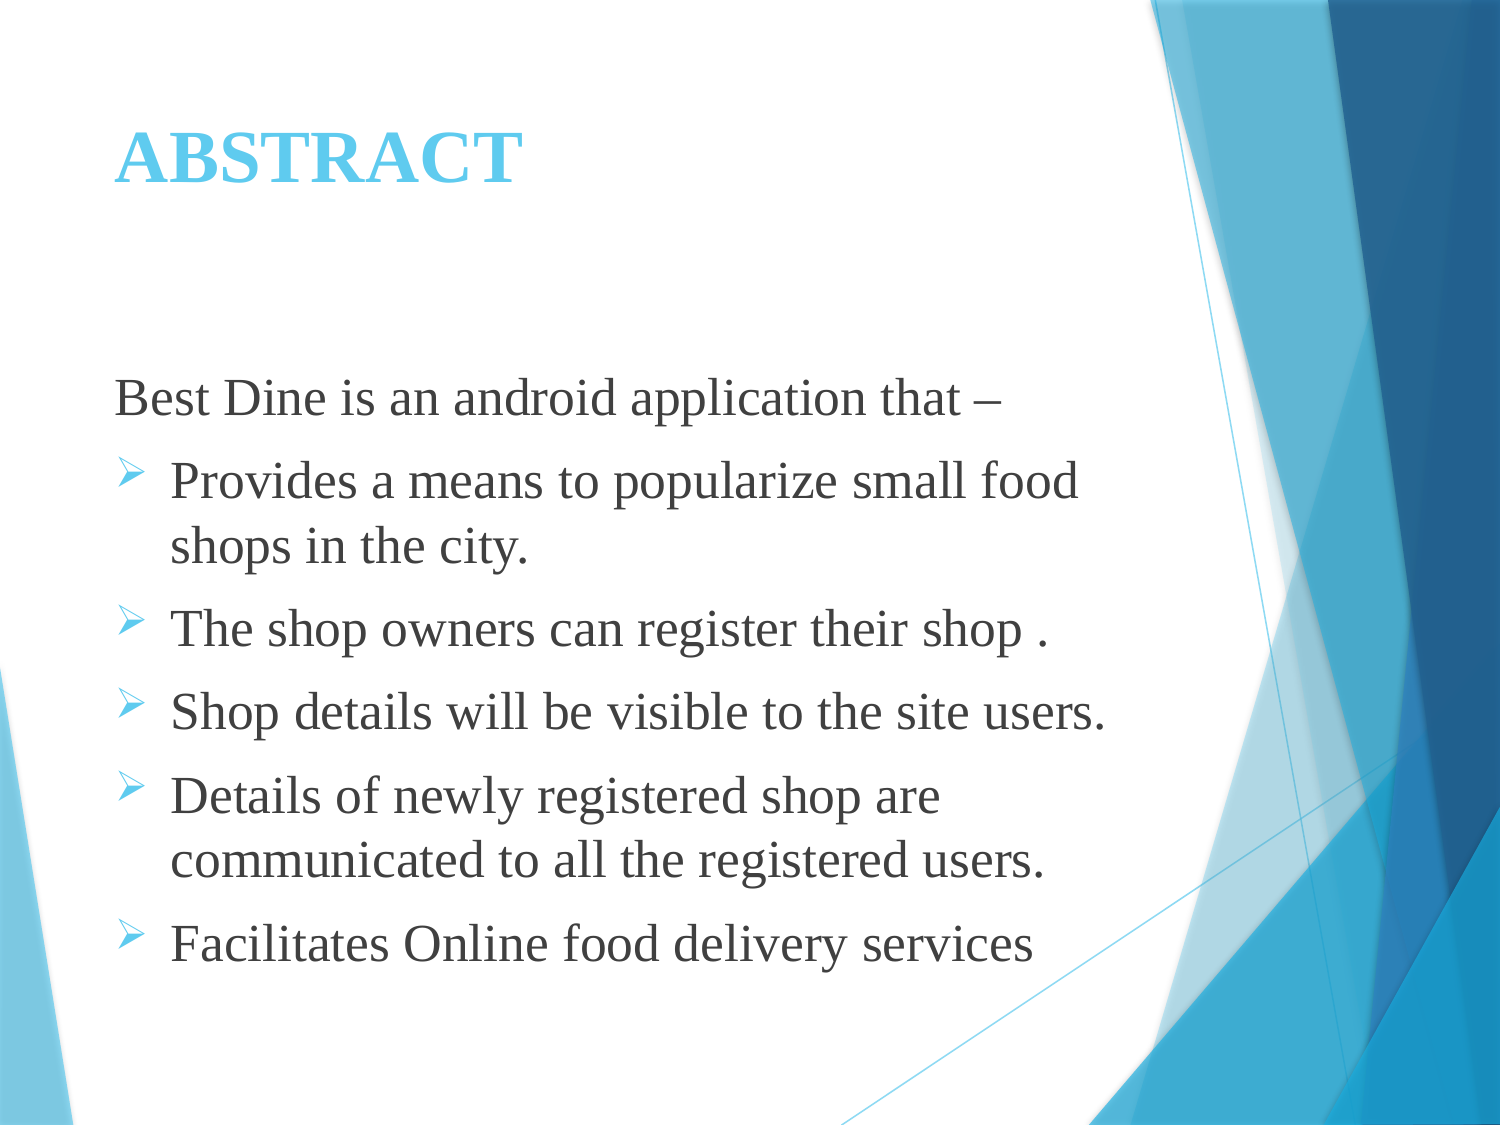

# ABSTRACT
Best Dine is an android application that –
Provides a means to popularize small food shops in the city.
The shop owners can register their shop .
Shop details will be visible to the site users.
Details of newly registered shop are communicated to all the registered users.
Facilitates Online food delivery services